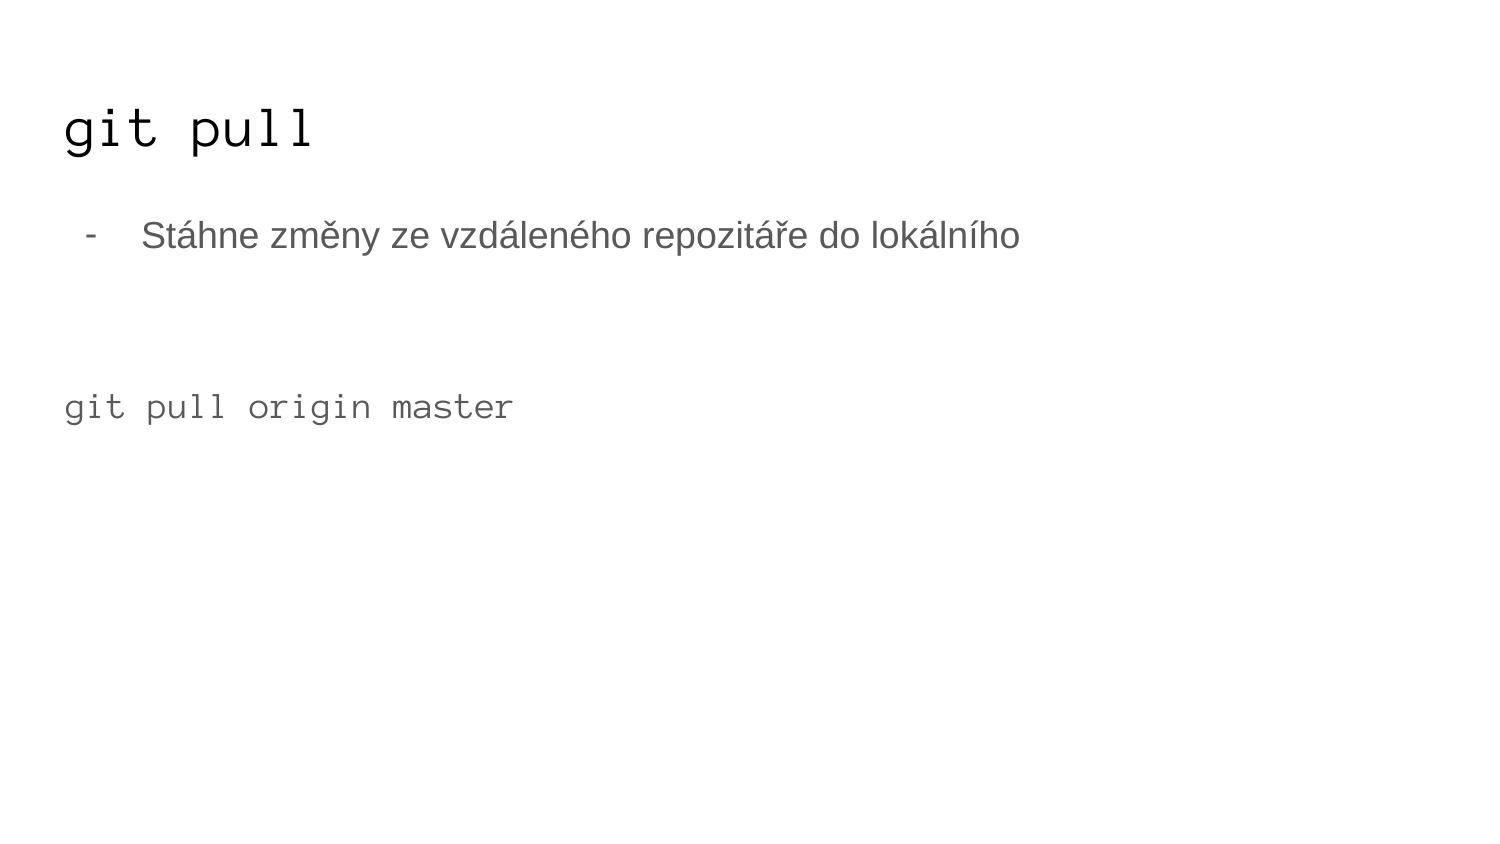

# git pull
Stáhne změny ze vzdáleného repozitáře do lokálního

git pull origin master